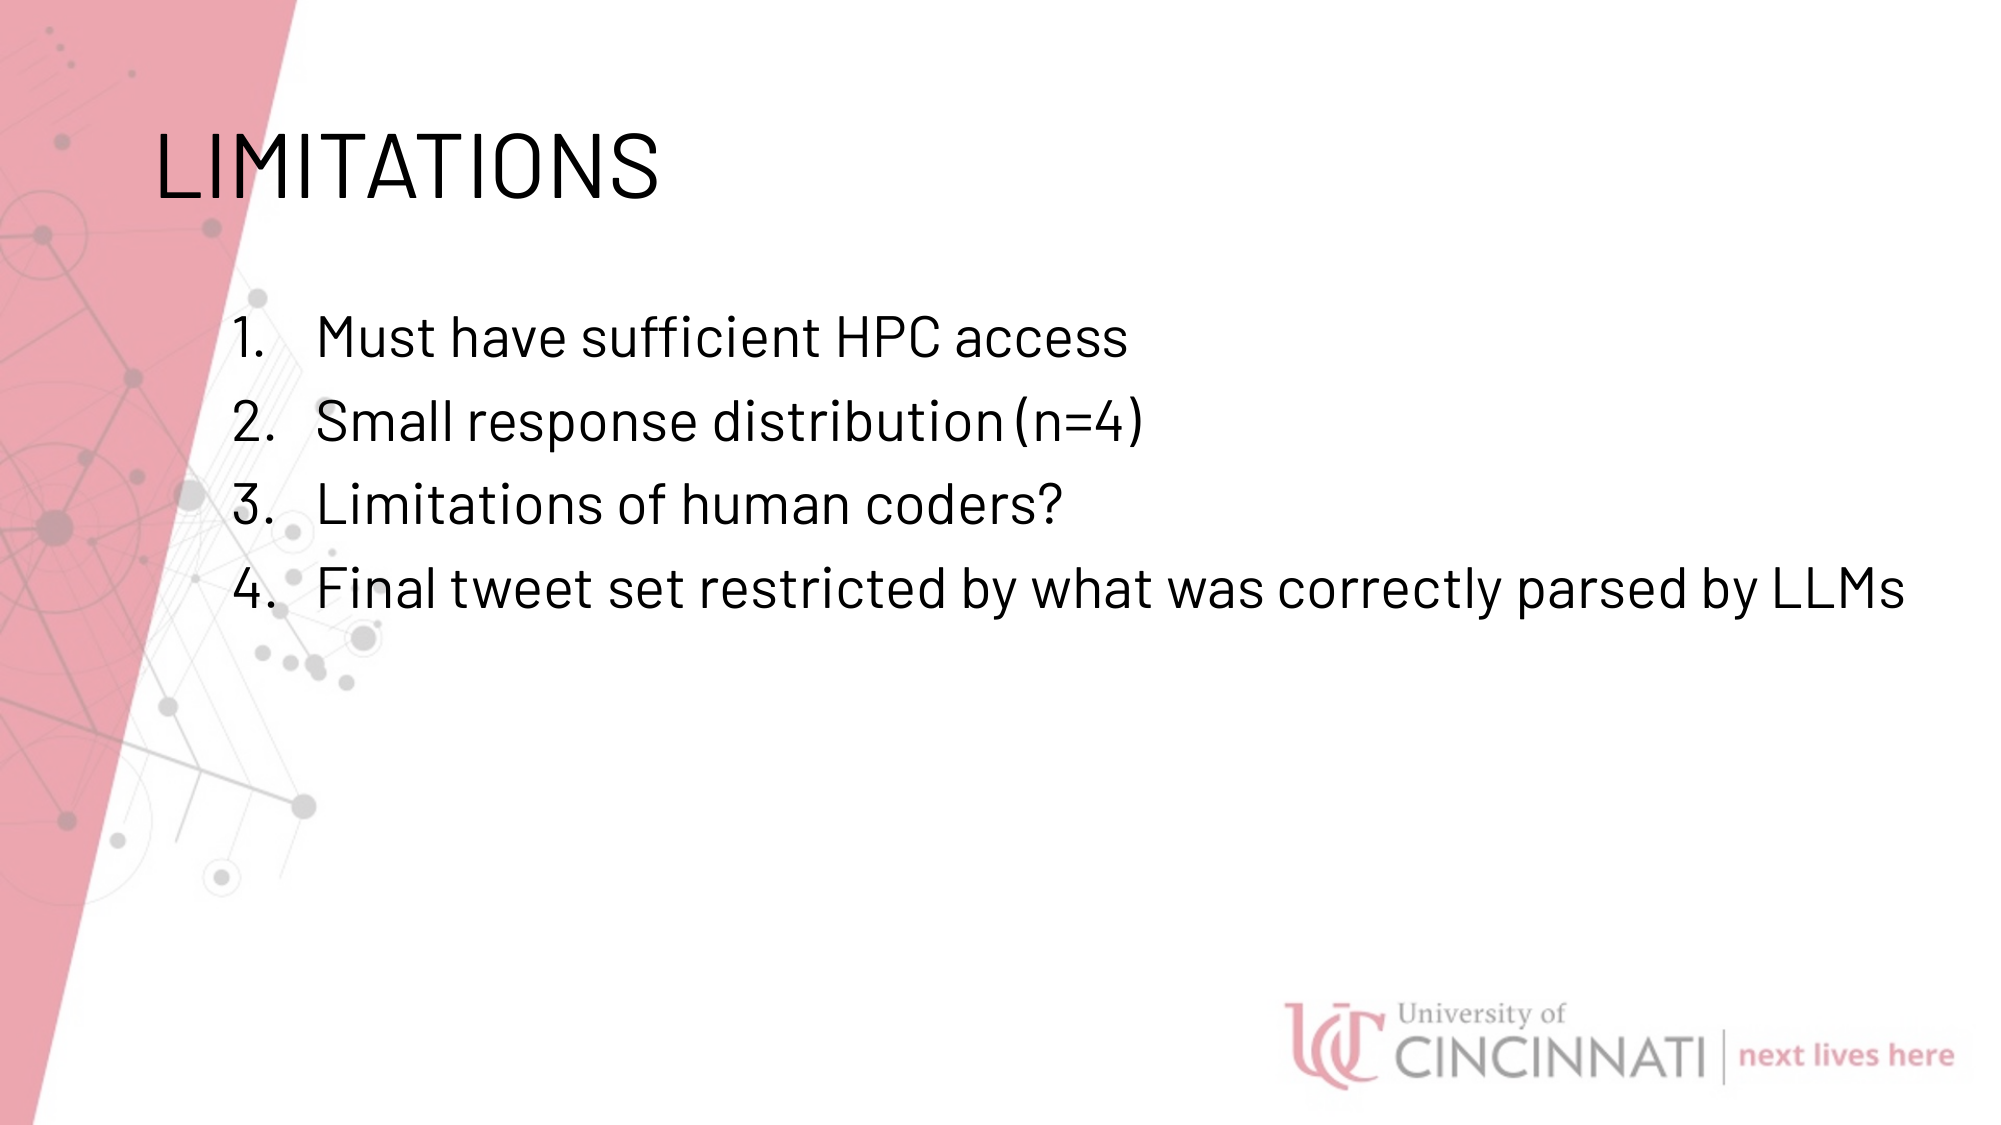

# LIMITATIONS
Must have sufficient HPC access
Small response distribution (n=4)
Limitations of human coders?
Final tweet set restricted by what was correctly parsed by LLMs